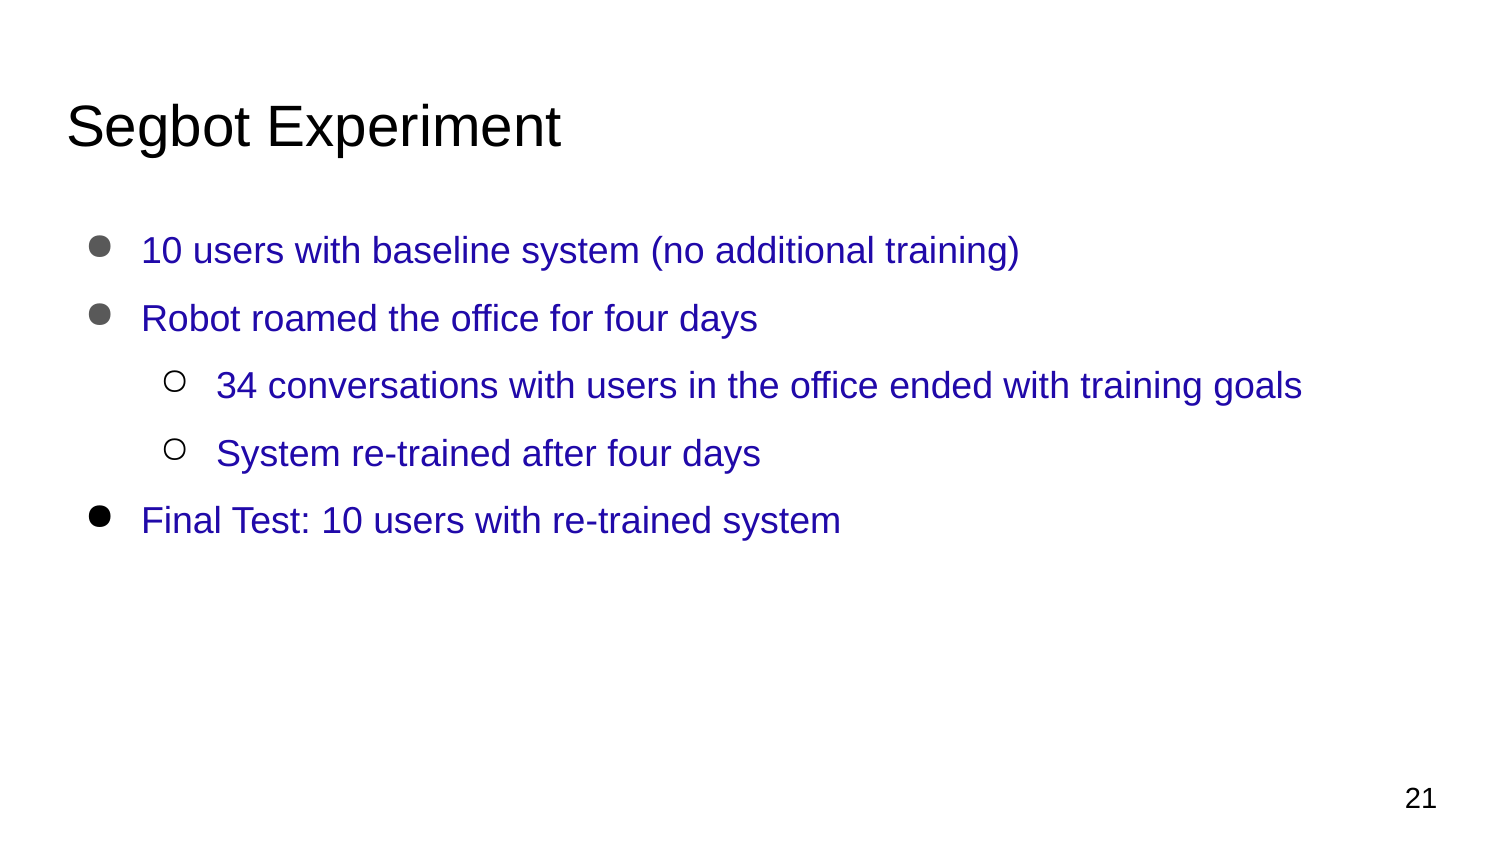

# Segbot Experiment
10 users with baseline system (no additional training)
Robot roamed the office for four days
34 conversations with users in the office ended with training goals
System re-trained after four days
Final Test: 10 users with re-trained system
21